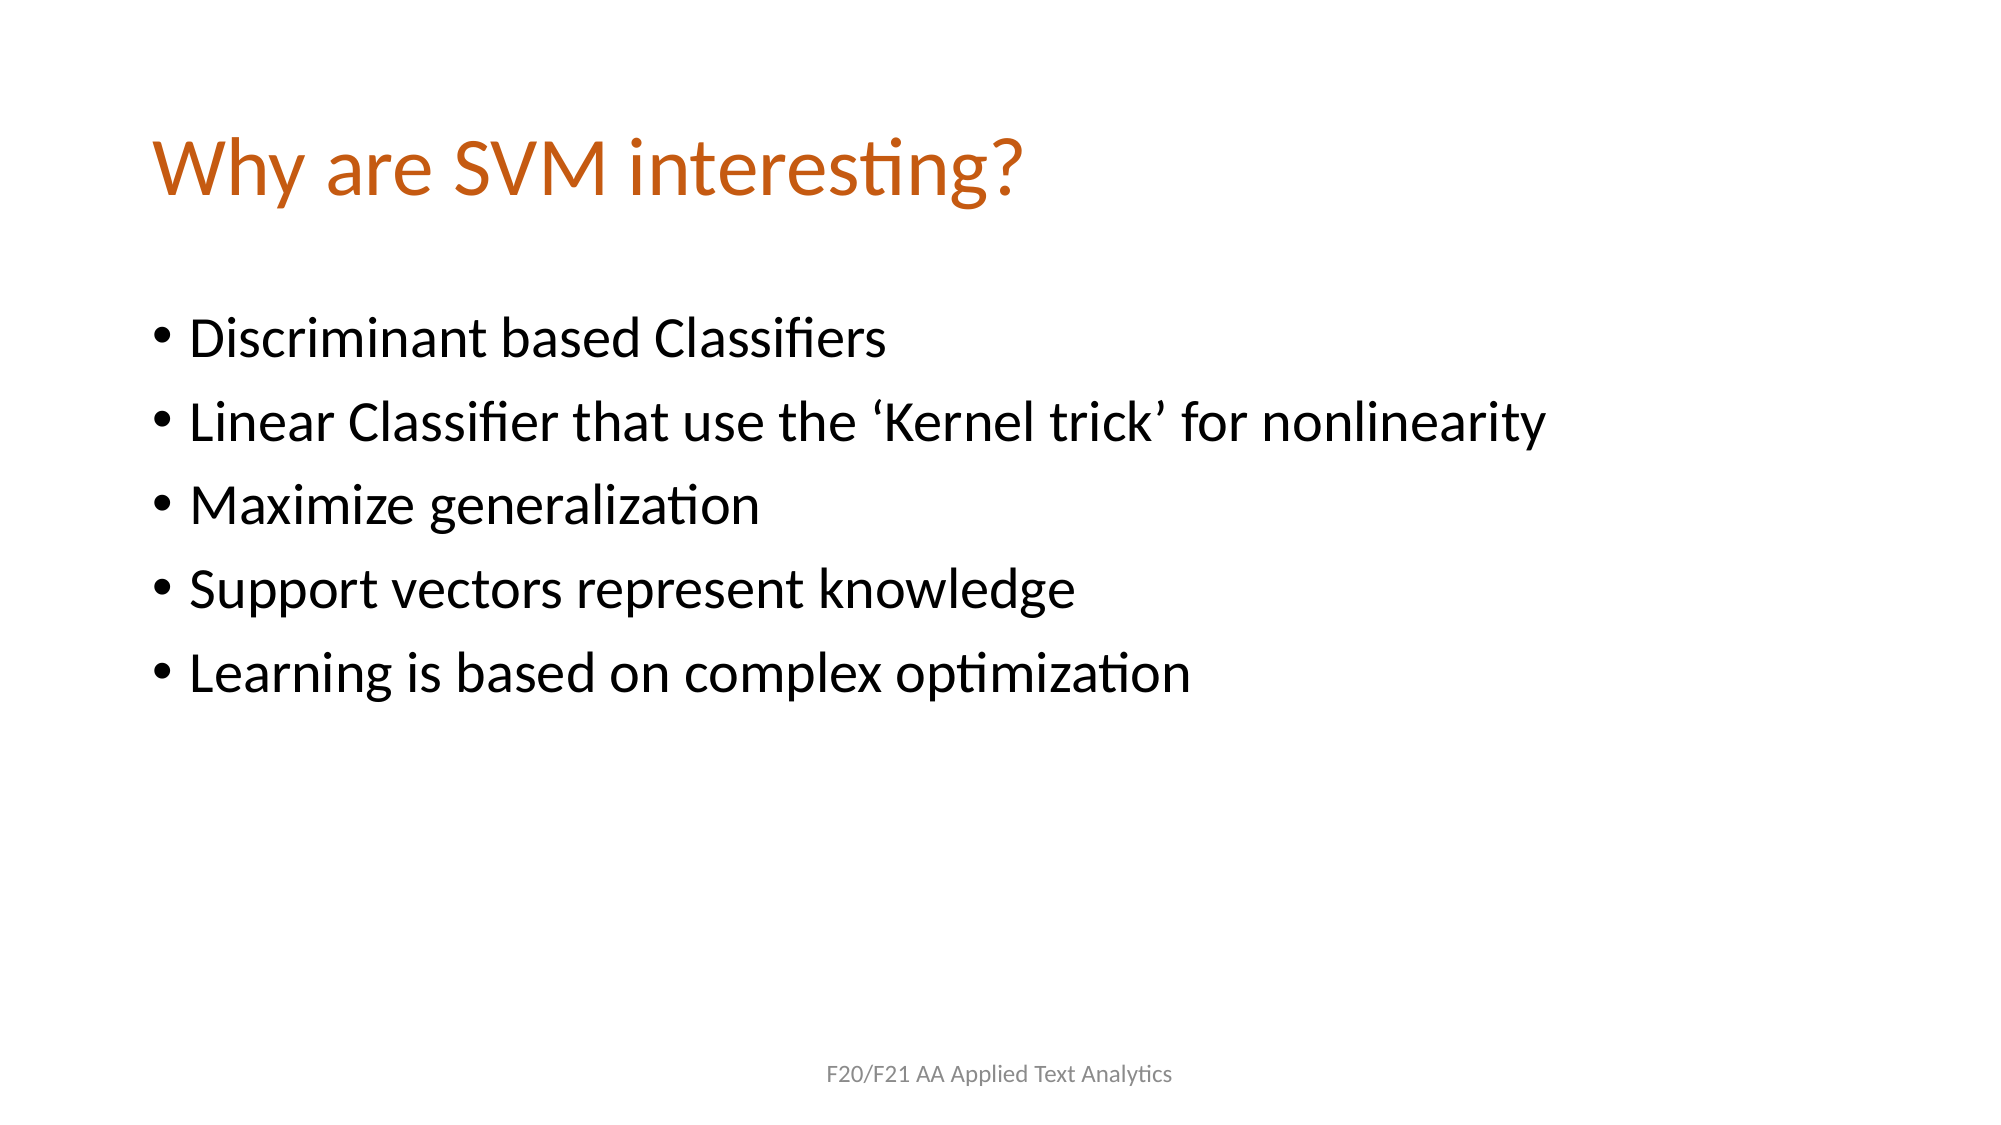

# Why are SVM interesting?
Discriminant based Classifiers
Linear Classifier that use the ‘Kernel trick’ for nonlinearity
Maximize generalization
Support vectors represent knowledge
Learning is based on complex optimization

F20/F21 AA Applied Text Analytics